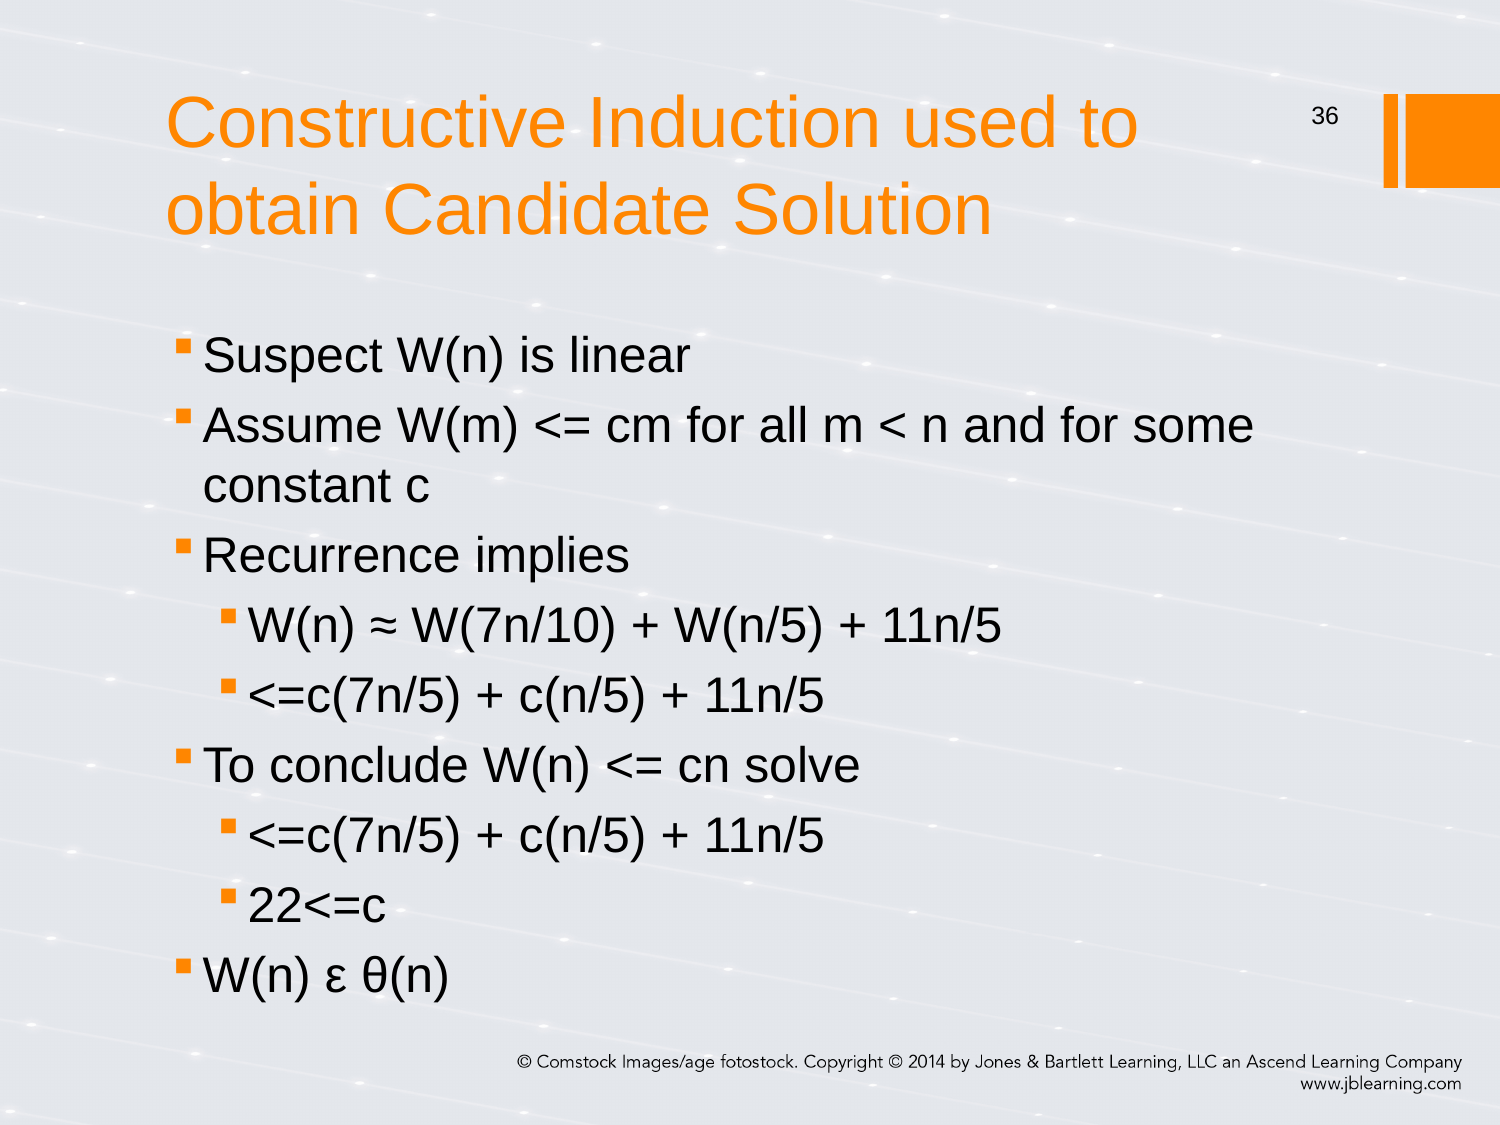

# Constructive Induction used to obtain Candidate Solution
36
Suspect W(n) is linear
Assume W(m) <= cm for all m < n and for some constant c
Recurrence implies
W(n) ≈ W(7n/10) + W(n/5) + 11n/5
<=c(7n/5) + c(n/5) + 11n/5
To conclude W(n) <= cn solve
<=c(7n/5) + c(n/5) + 11n/5
22<=c
W(n) ε θ(n)